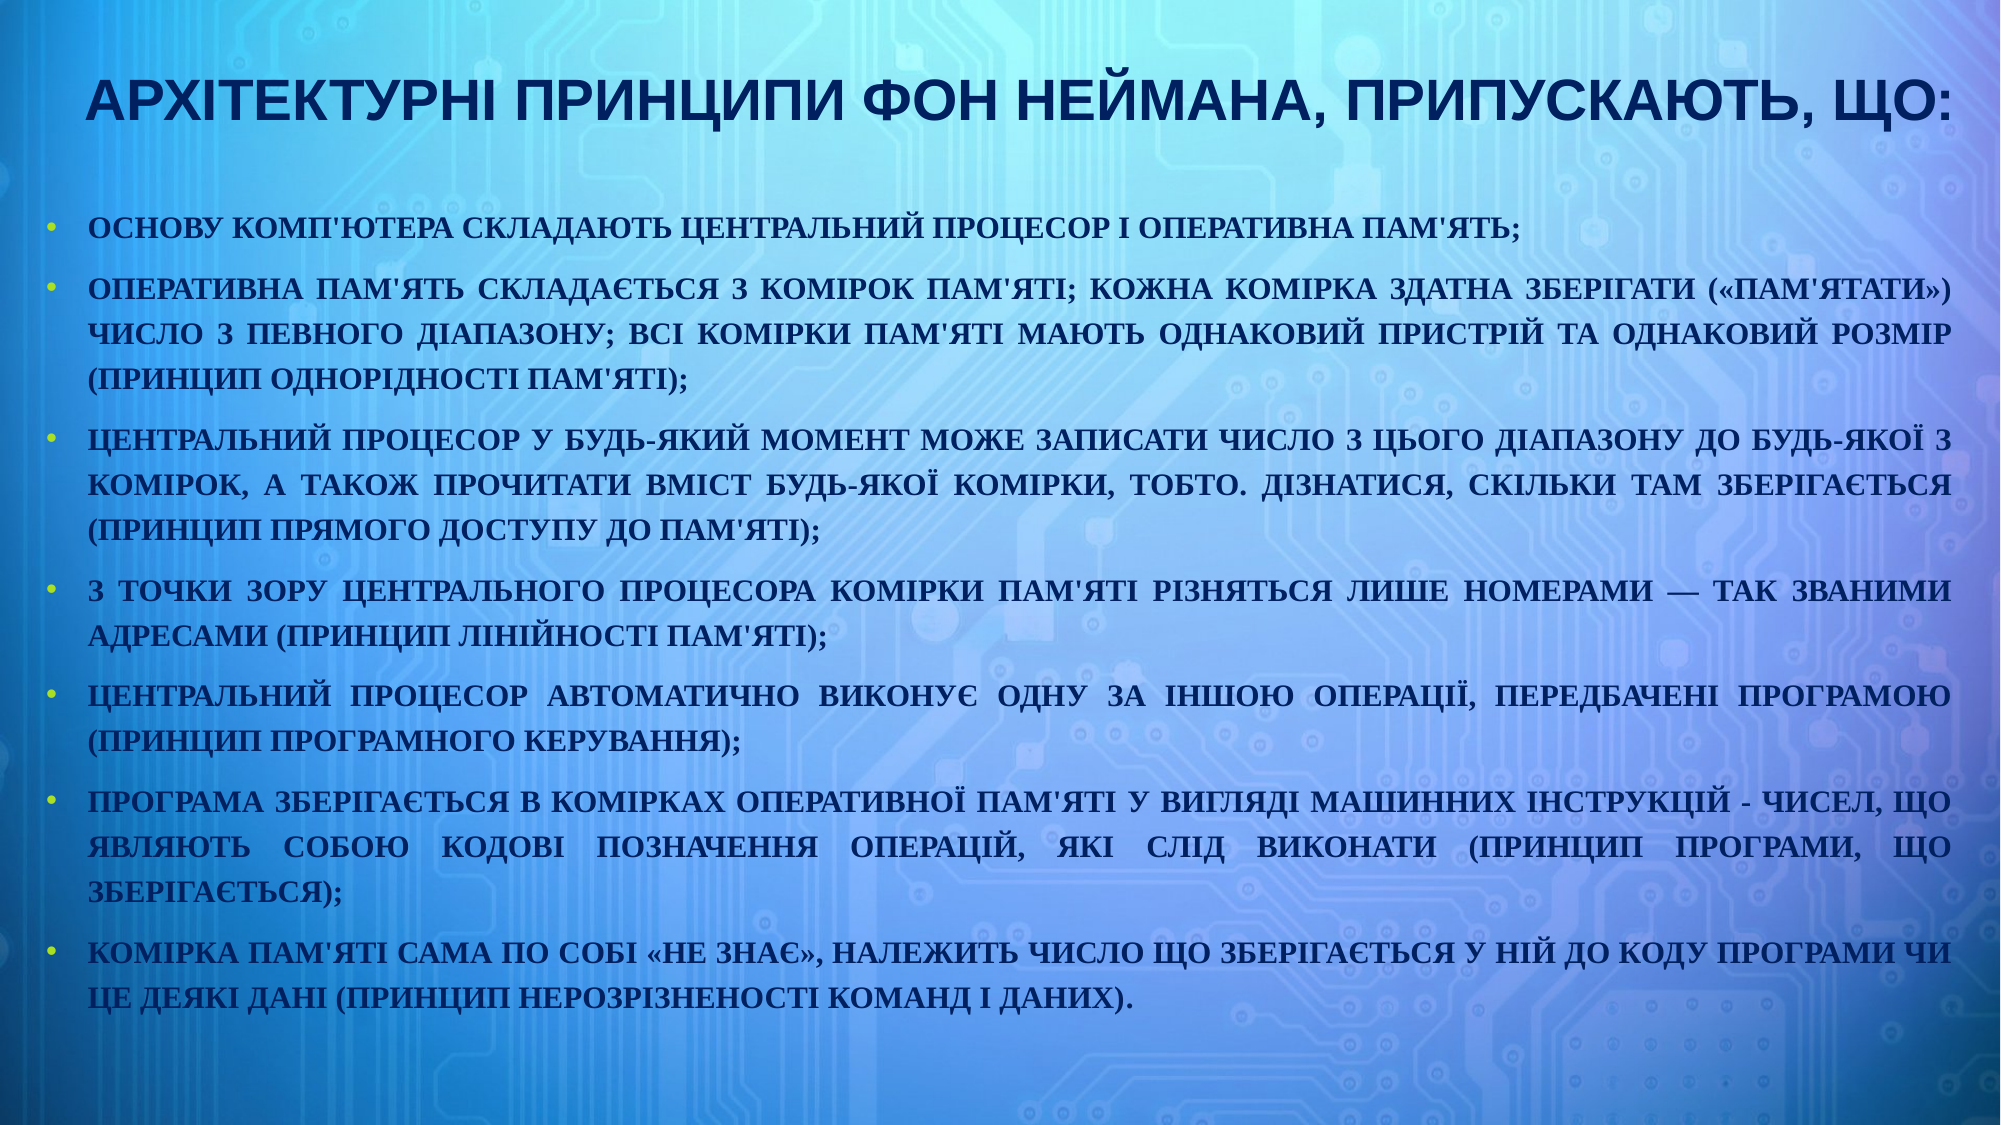

# архітектурні принципи фон Неймана, припускають, що:
основу комп'ютера складають центральний процесор і оперативна пам'ять;
оперативна пам'ять складається з комірок пам'яті; кожна комірка здатна зберігати («пам'ятати») число з певного діапазону; всі комірки пам'яті мають однаковий пристрій та однаковий розмір (принцип однорідності пам'яті);
центральний процесор у будь-який момент може записати число з цього діапазону до будь-якої з комірок, а також прочитати вміст будь-якої комірки, тобто. дізнатися, скільки там зберігається (принцип прямого доступу до пам'яті);
з точки зору центрального процесора комірки пам'яті різняться лише номерами — так званими адресами (принцип лінійності пам'яті);
центральний процесор автоматично виконує одну за іншою операції, передбачені програмою (принцип програмного керування);
програма зберігається в комірках оперативної пам'яті у вигляді машинних інструкцій - чисел, що являють собою кодові позначення операцій, які слід виконати (принцип програми, що зберігається);
комірка пам'яті сама по собі «не знає», належить число що зберігається у ній до коду програми чи це деякі дані (принцип нерозрізненості команд і даних).